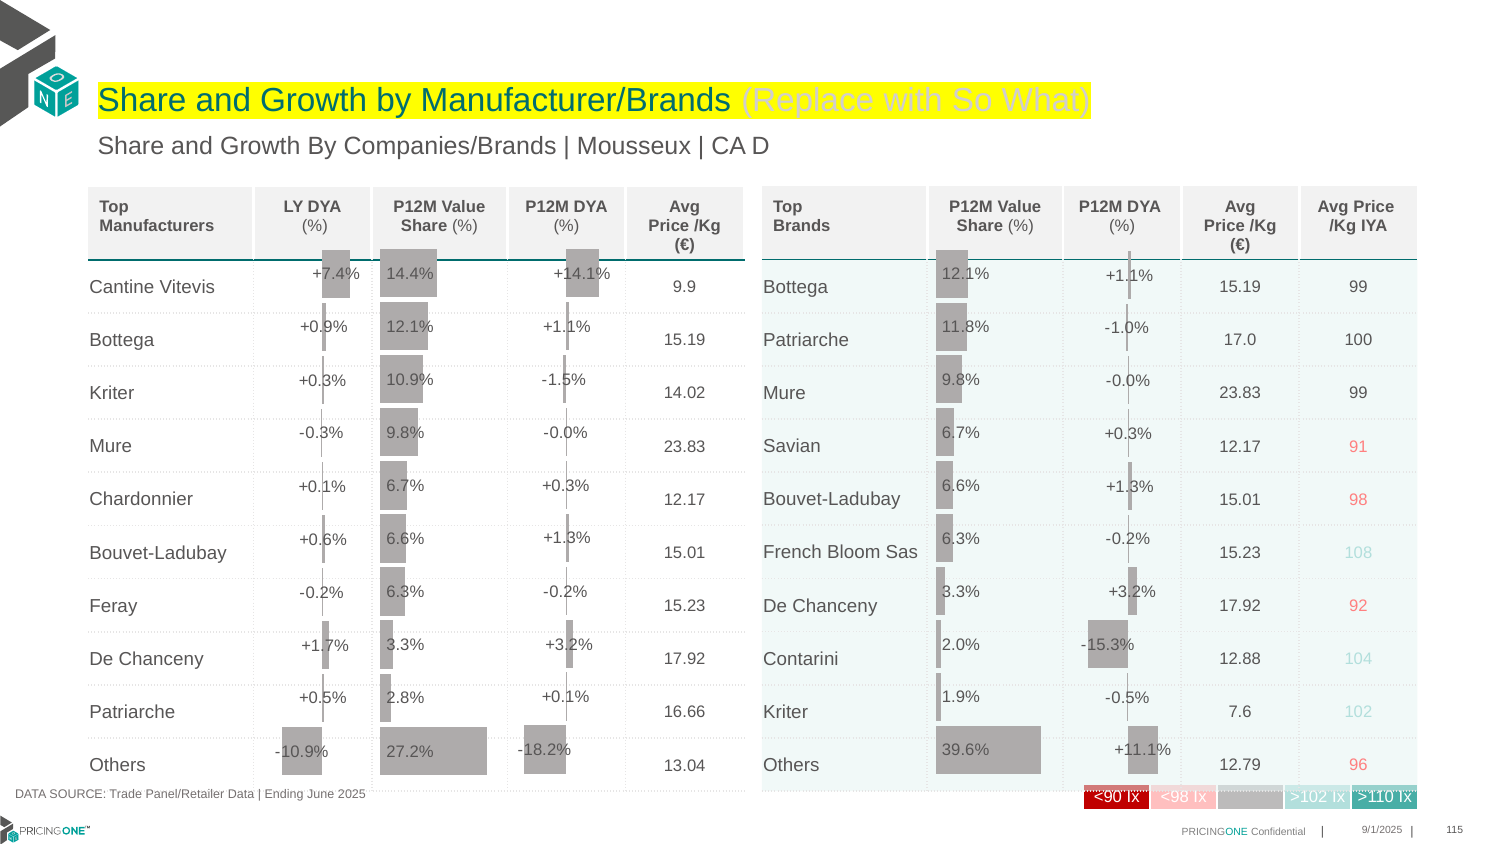

# Share and Growth by Manufacturer/Brands (Replace with So What)

Share and Growth By Companies/Brands | Mousseux | CA D
| Top Brands | P12M Value Share (%) | P12M DYA (%) | Avg Price /Kg (€) | Avg Price /Kg IYA |
| --- | --- | --- | --- | --- |
| Bottega |  |  | 15.19 | 99 |
| Patriarche |  |  | 17.0 | 100 |
| Mure |  |  | 23.83 | 99 |
| Savian |  |  | 12.17 | 91 |
| Bouvet-Ladubay |  |  | 15.01 | 98 |
| French Bloom Sas |  |  | 15.23 | 108 |
| De Chanceny |  |  | 17.92 | 92 |
| Contarini |  |  | 12.88 | 104 |
| Kriter |  |  | 7.6 | 102 |
| Others |  |  | 12.79 | 96 |
| Top Manufacturers | LY DYA (%) | P12M Value Share (%) | P12M DYA (%) | Avg Price /Kg (€) |
| --- | --- | --- | --- | --- |
| Cantine Vitevis |  |  |  | 9.9 |
| Bottega |  |  |  | 15.19 |
| Kriter |  |  |  | 14.02 |
| Mure |  |  |  | 23.83 |
| Chardonnier |  |  |  | 12.17 |
| Bouvet-Ladubay |  |  |  | 15.01 |
| Feray |  |  |  | 15.23 |
| De Chanceny |  |  |  | 17.92 |
| Patriarche |  |  |  | 16.66 |
| Others |  |  |  | 13.04 |

### Chart

| Category | Share DYA P12M |
|---|---|
|  | 0.1412437099841433 |

### Chart

| Category | Value Share P12M |
|---|---|
|  | 0.14432314488198505 |

### Chart

| Category | Share DYA LY |
|---|---|
|  | 0.07429148704472024 |

### Chart

| Category | Value Share |
|---|---|
|  | 0.12053980876038334 |

### Chart

| Category | Share DYA |
|---|---|
|  | 0.01089146284269743 |
DATA SOURCE: Trade Panel/Retailer Data | Ending June 2025
| <90 Ix | <98 Ix |  | >102 Ix | >110 Ix |
| --- | --- | --- | --- | --- |

9/1/2025
115